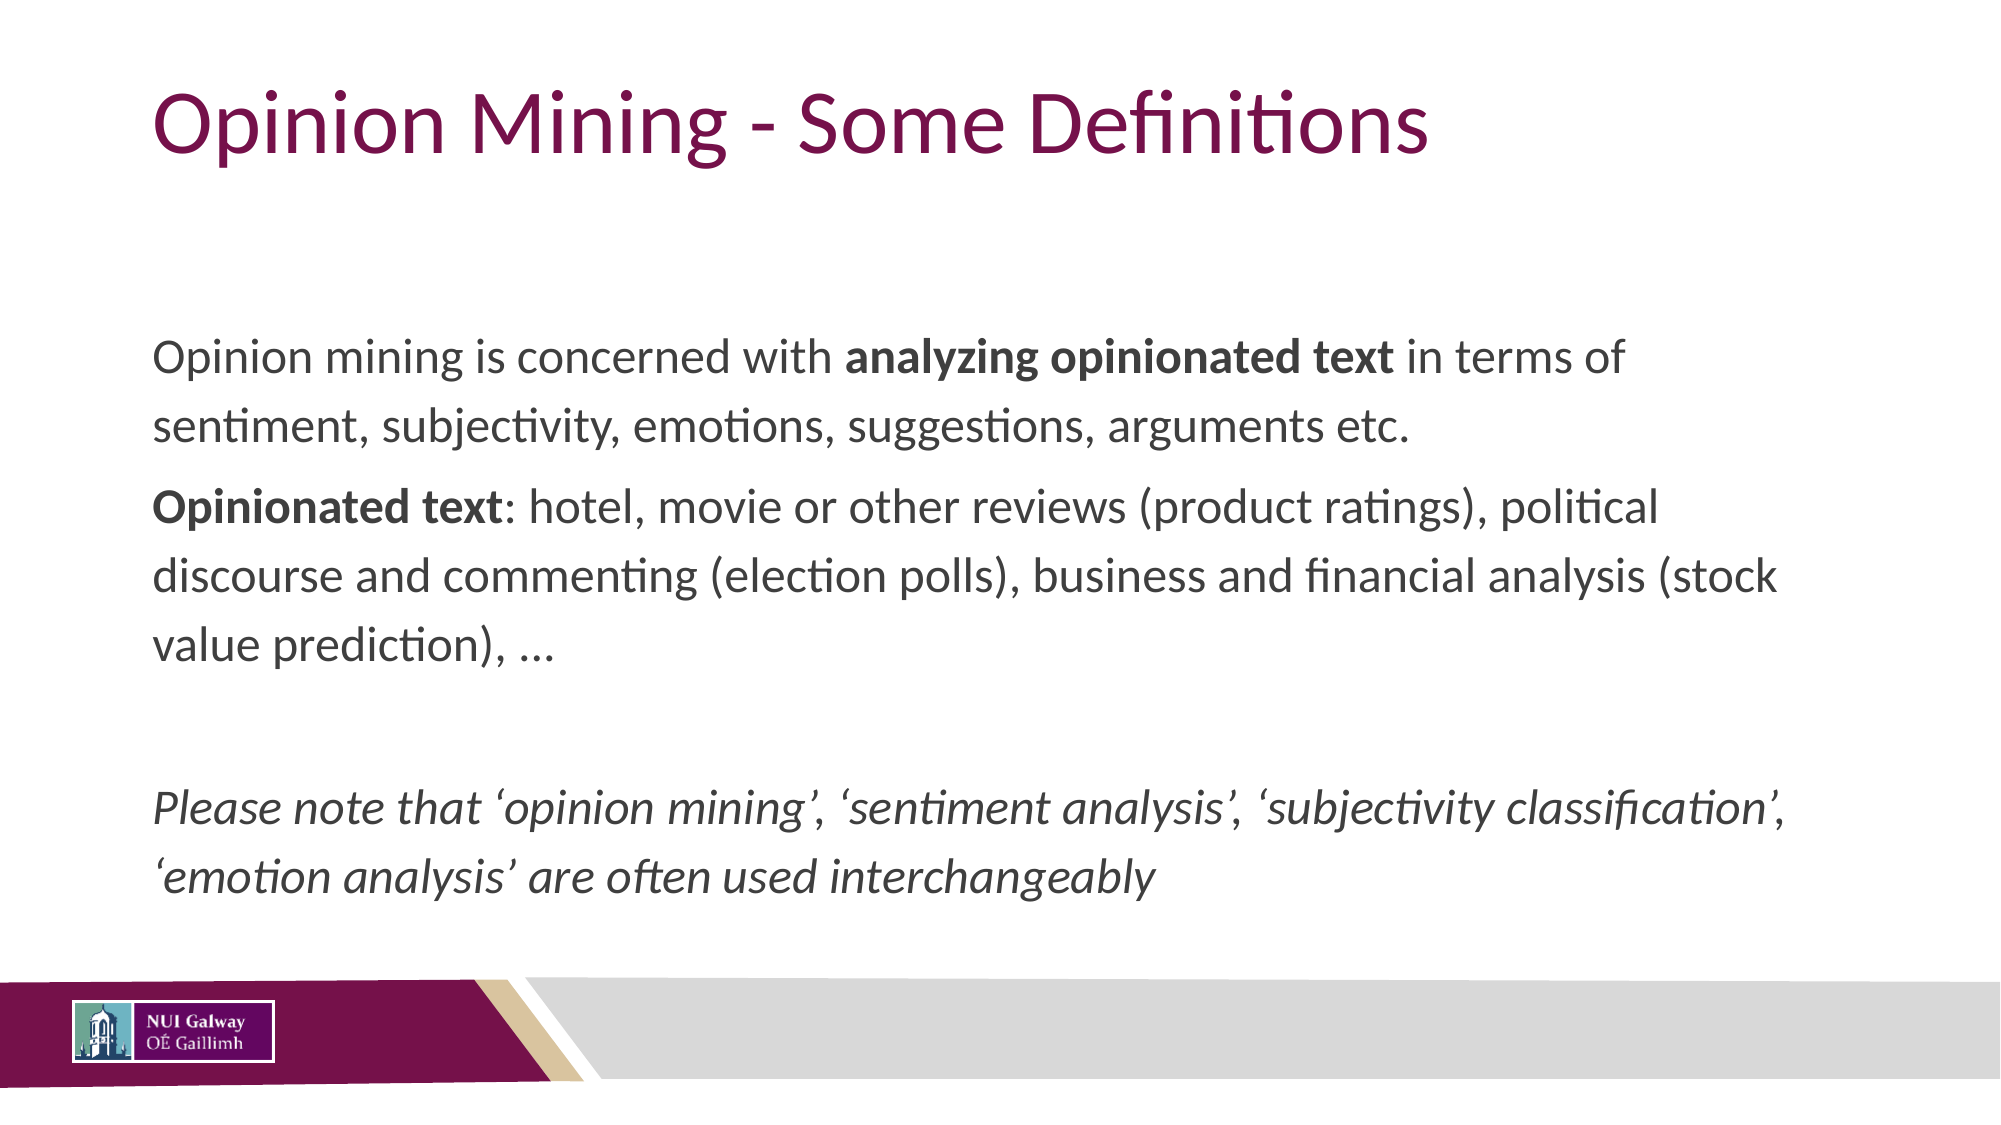

# Opinion Mining - Some Definitions

Opinion mining is concerned with analyzing opinionated text in terms of sentiment, subjectivity, emotions, suggestions, arguments etc.
Opinionated text: hotel, movie or other reviews (product ratings), political discourse and commenting (election polls), business and financial analysis (stock value prediction), ...

Please note that ‘opinion mining’, ‘sentiment analysis’, ‘subjectivity classification’, ‘emotion analysis’ are often used interchangeably